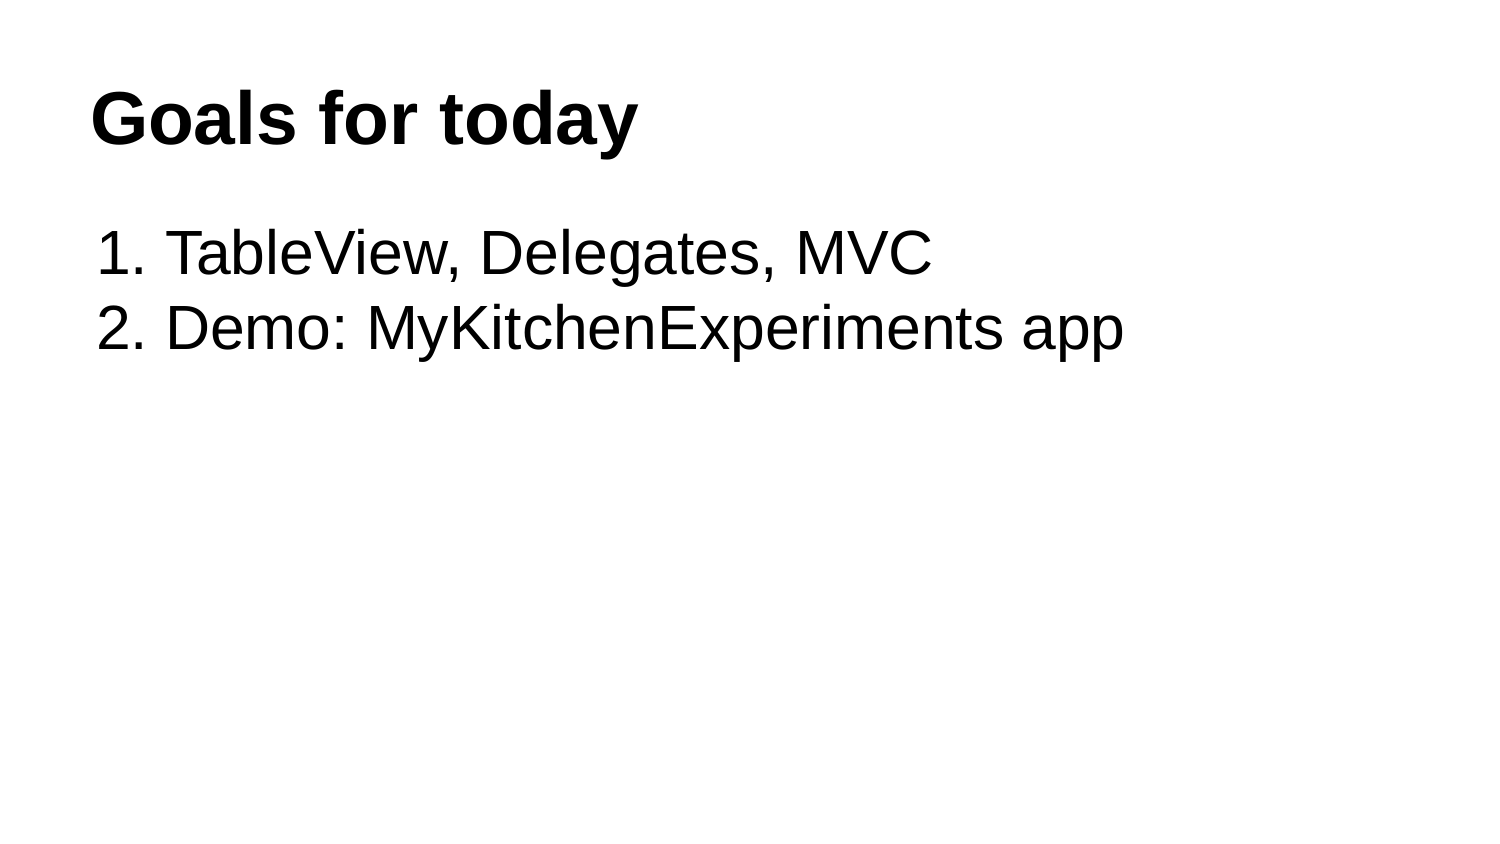

# Goals for today
TableView, Delegates, MVC
Demo: MyKitchenExperiments app